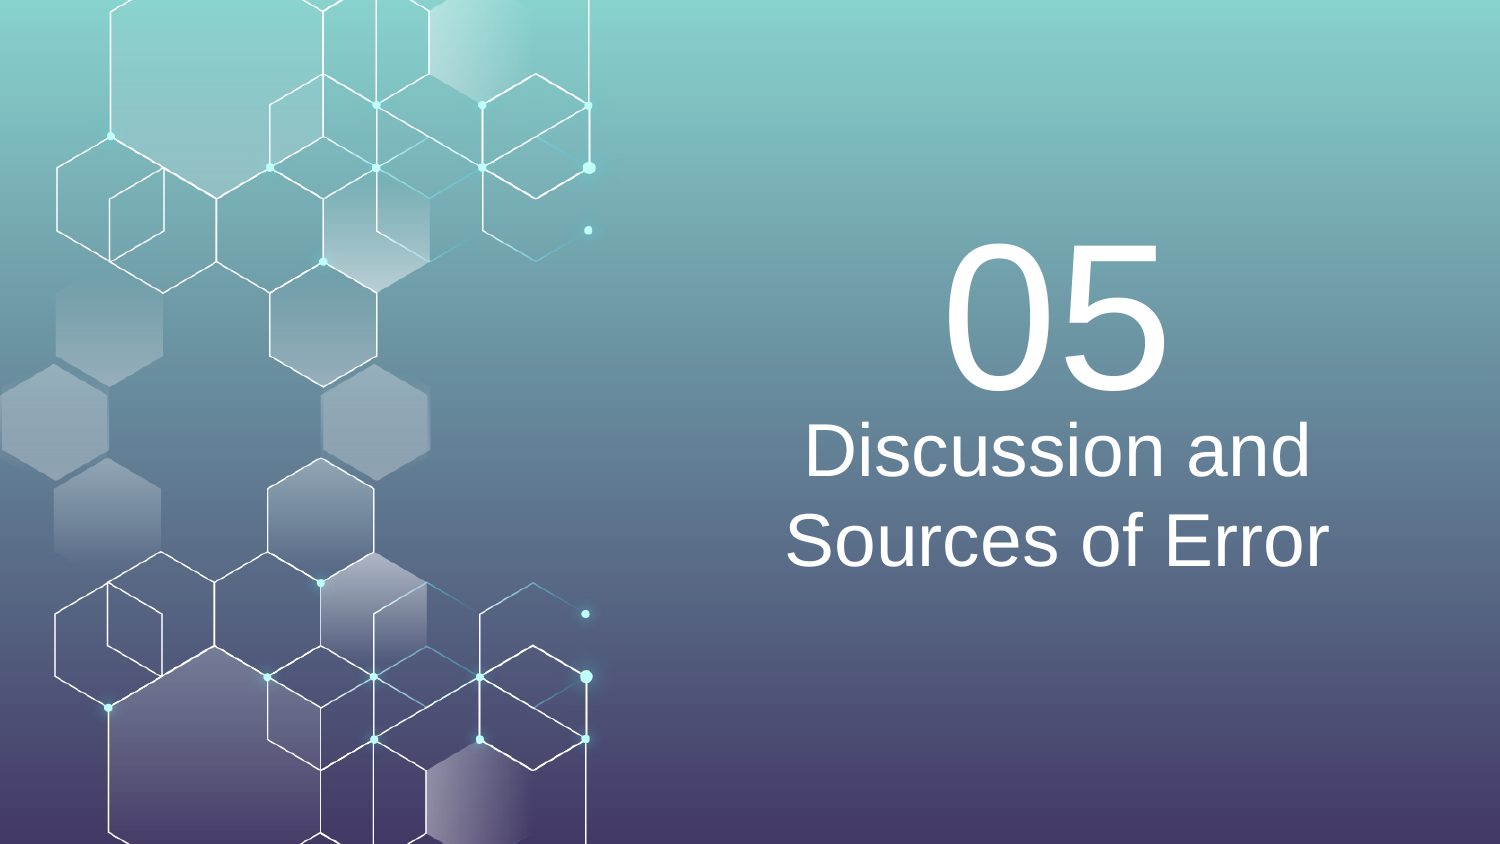

05
# Discussion and Sources of Error